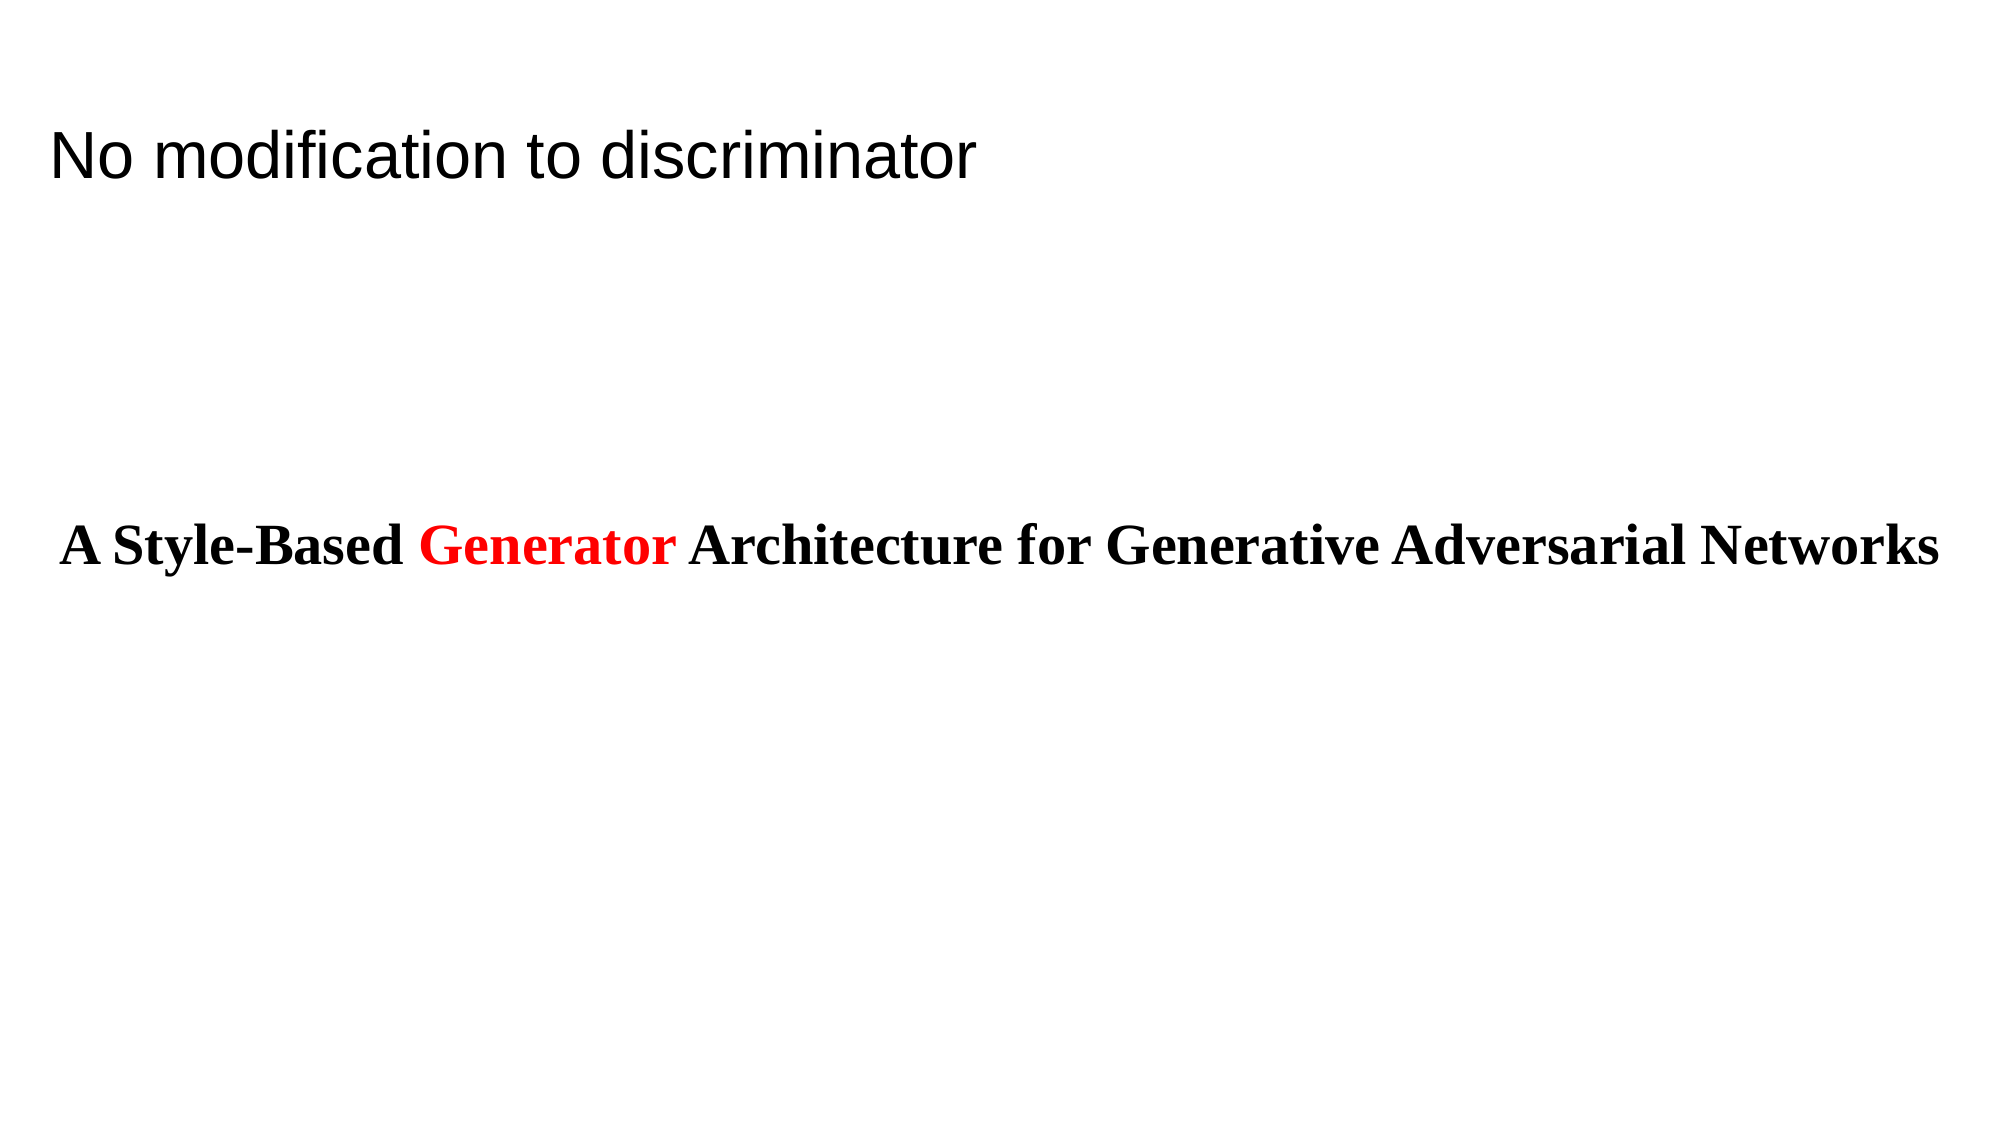

# No modification to discriminator
A Style-Based Generator Architecture for Generative Adversarial Networks